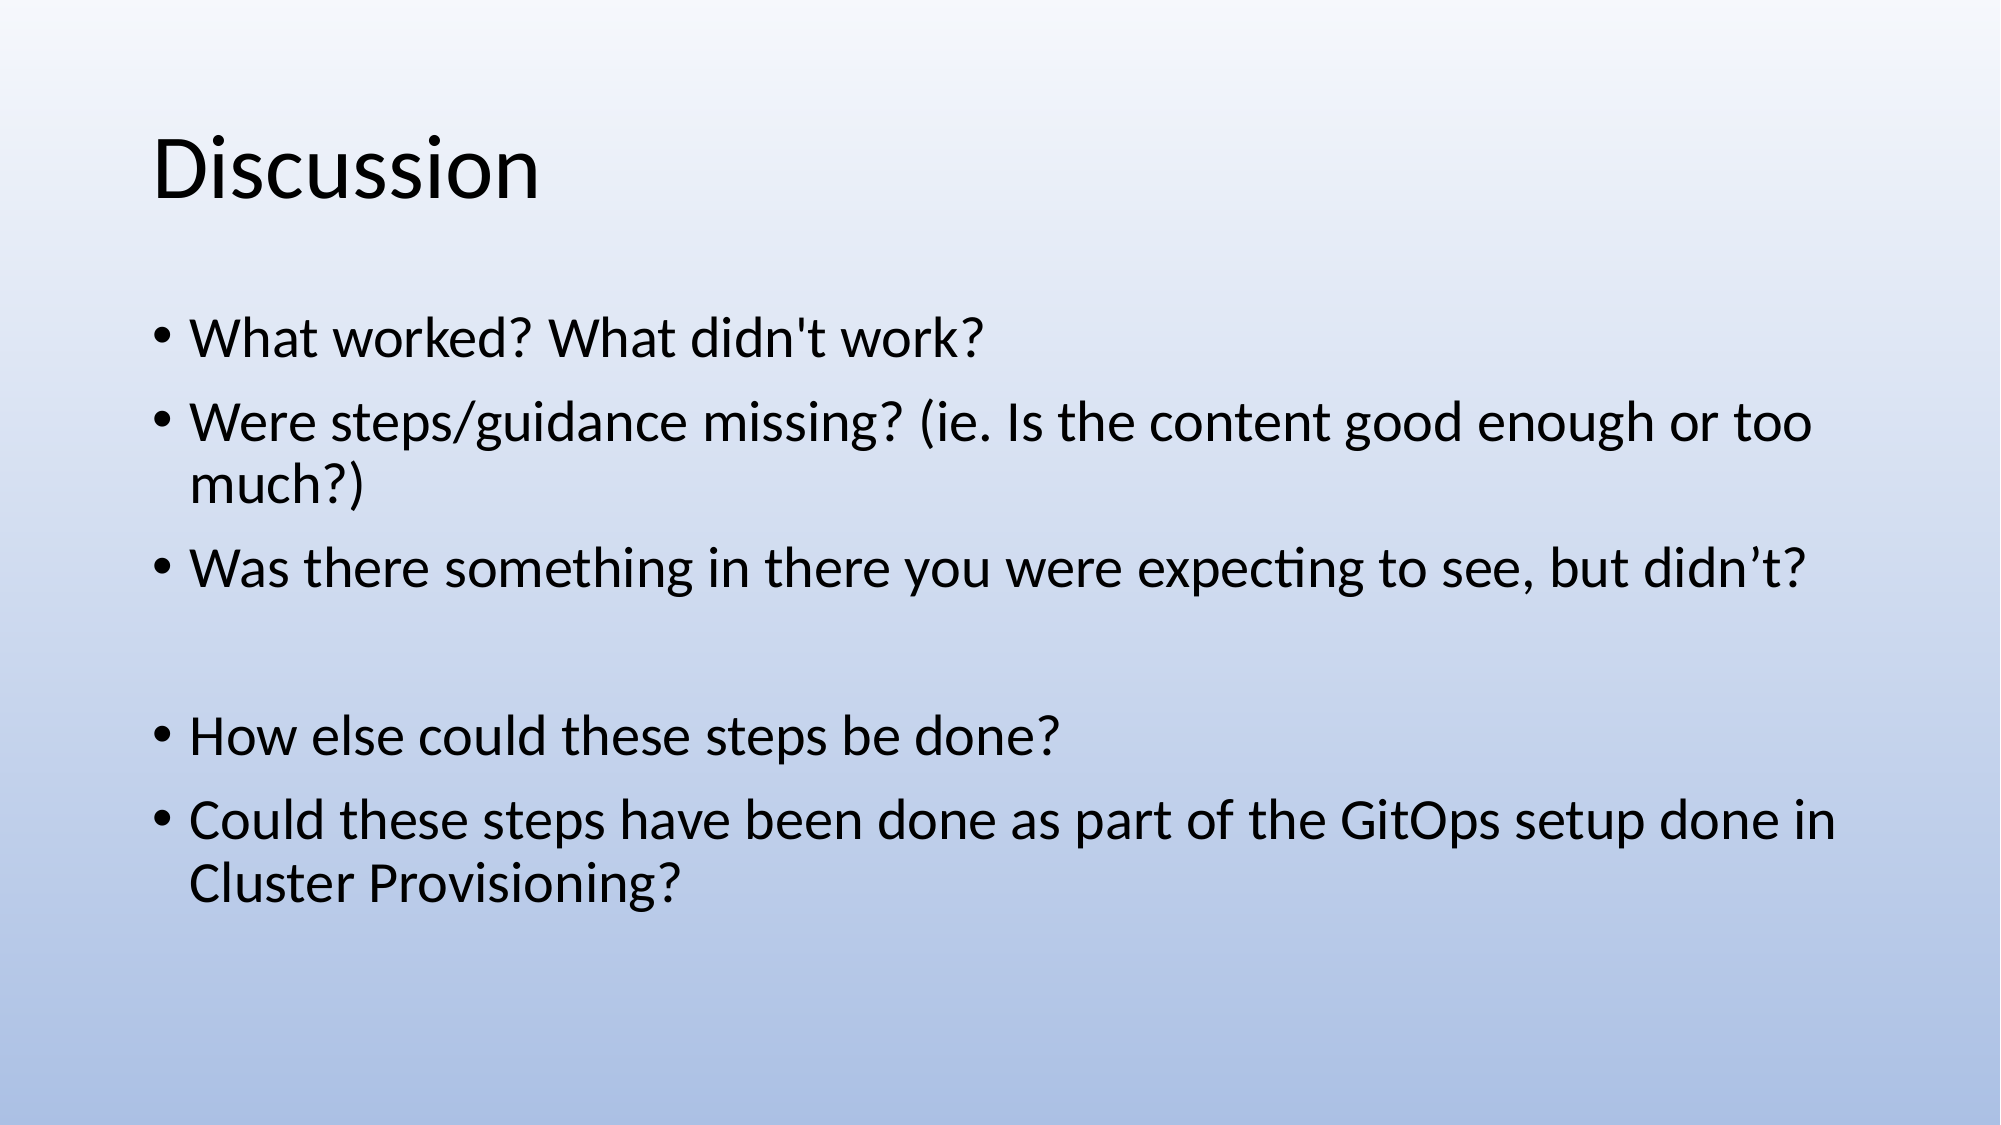

# Discussion
What worked? What didn't work?
Were steps/guidance missing? (ie. Is the content good enough or too much?)
Was there something in there you were expecting to see, but didn’t?

How else could these steps be done?
Could these steps have been done as part of the GitOps setup done in Cluster Provisioning?